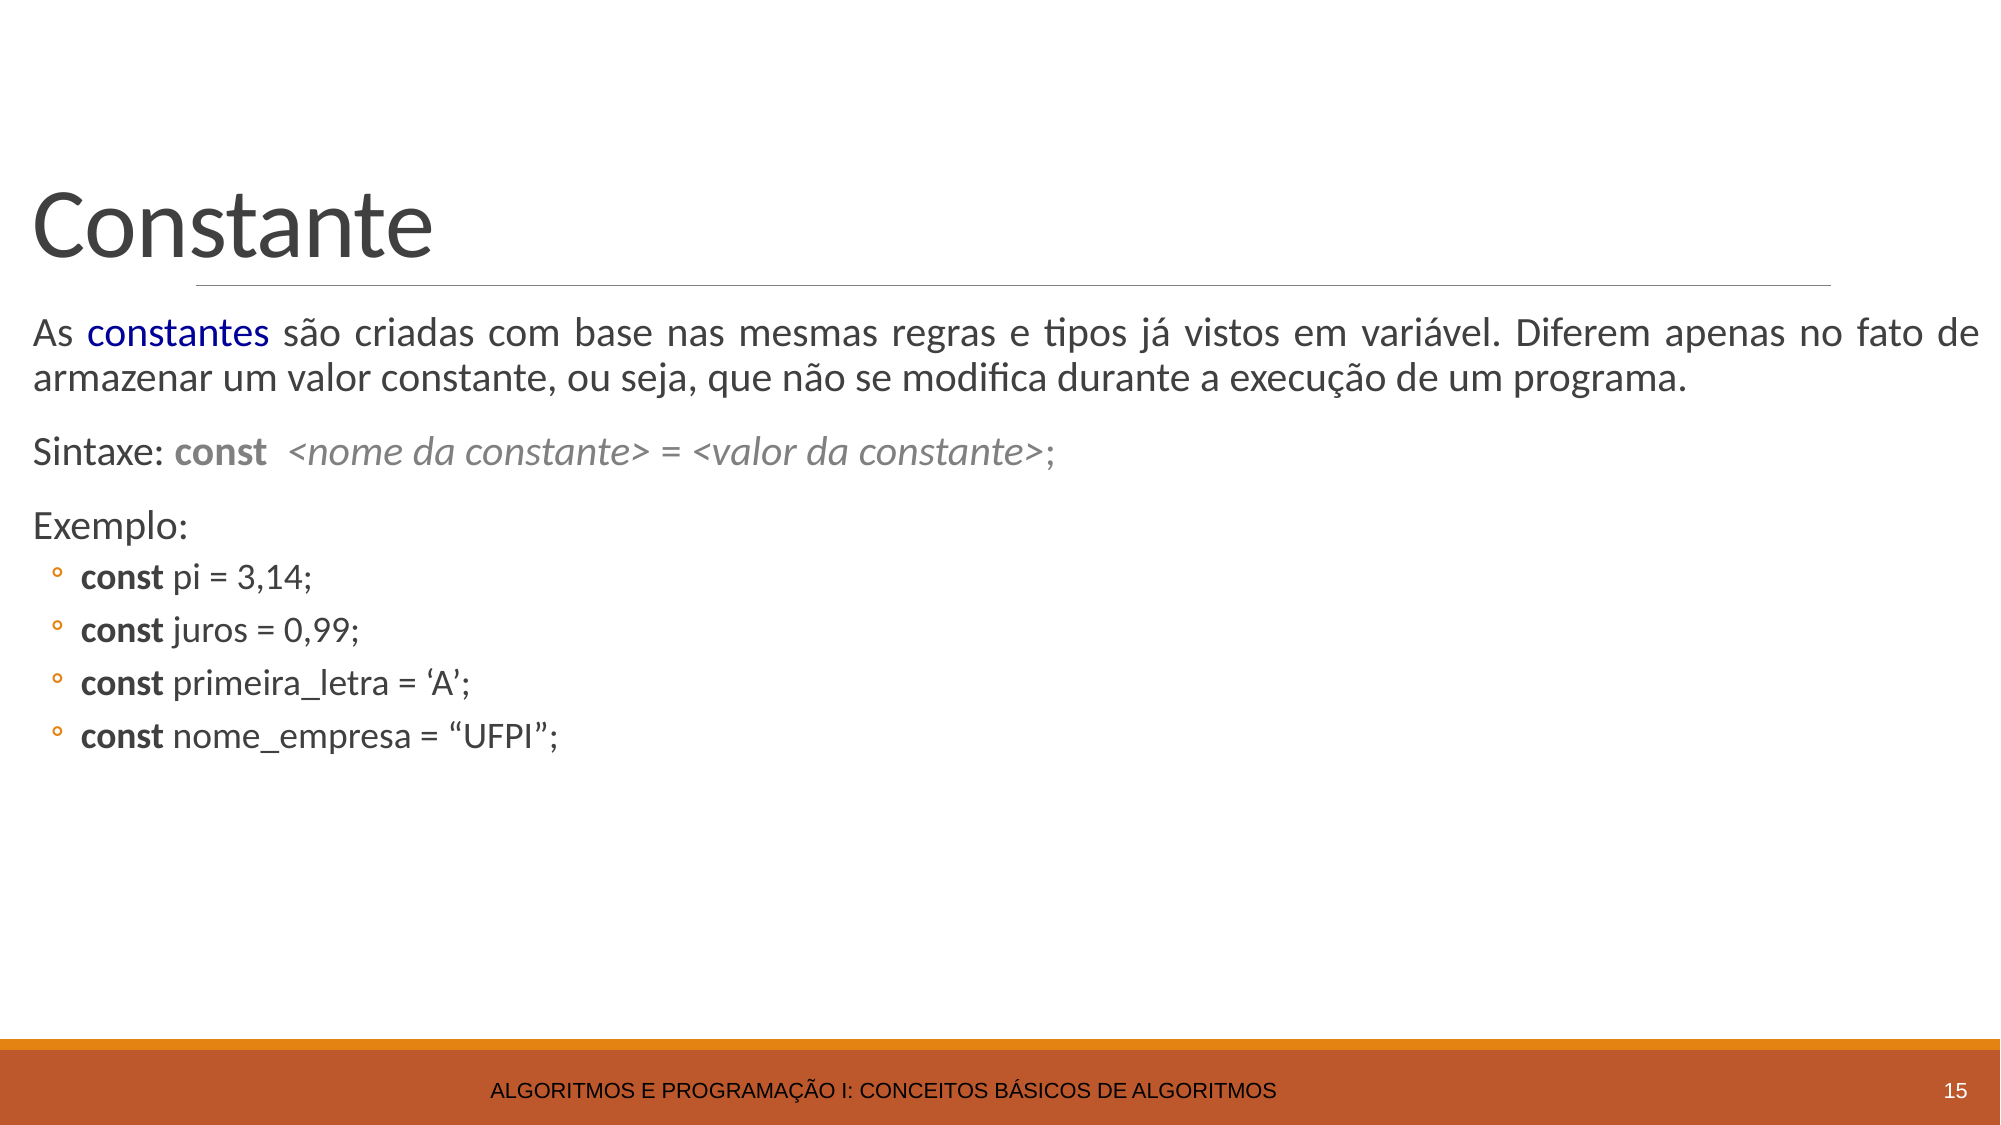

# Constante
As constantes são criadas com base nas mesmas regras e tipos já vistos em variável. Diferem apenas no fato de armazenar um valor constante, ou seja, que não se modifica durante a execução de um programa.
Sintaxe: const  <nome da constante> = <valor da constante>;
Exemplo:
const pi = 3,14;
const juros = 0,99;
const primeira_letra = ‘A’;
const nome_empresa = “UFPI”;

Algoritmos e Programação I: Conceitos Básicos de Algoritmos
15